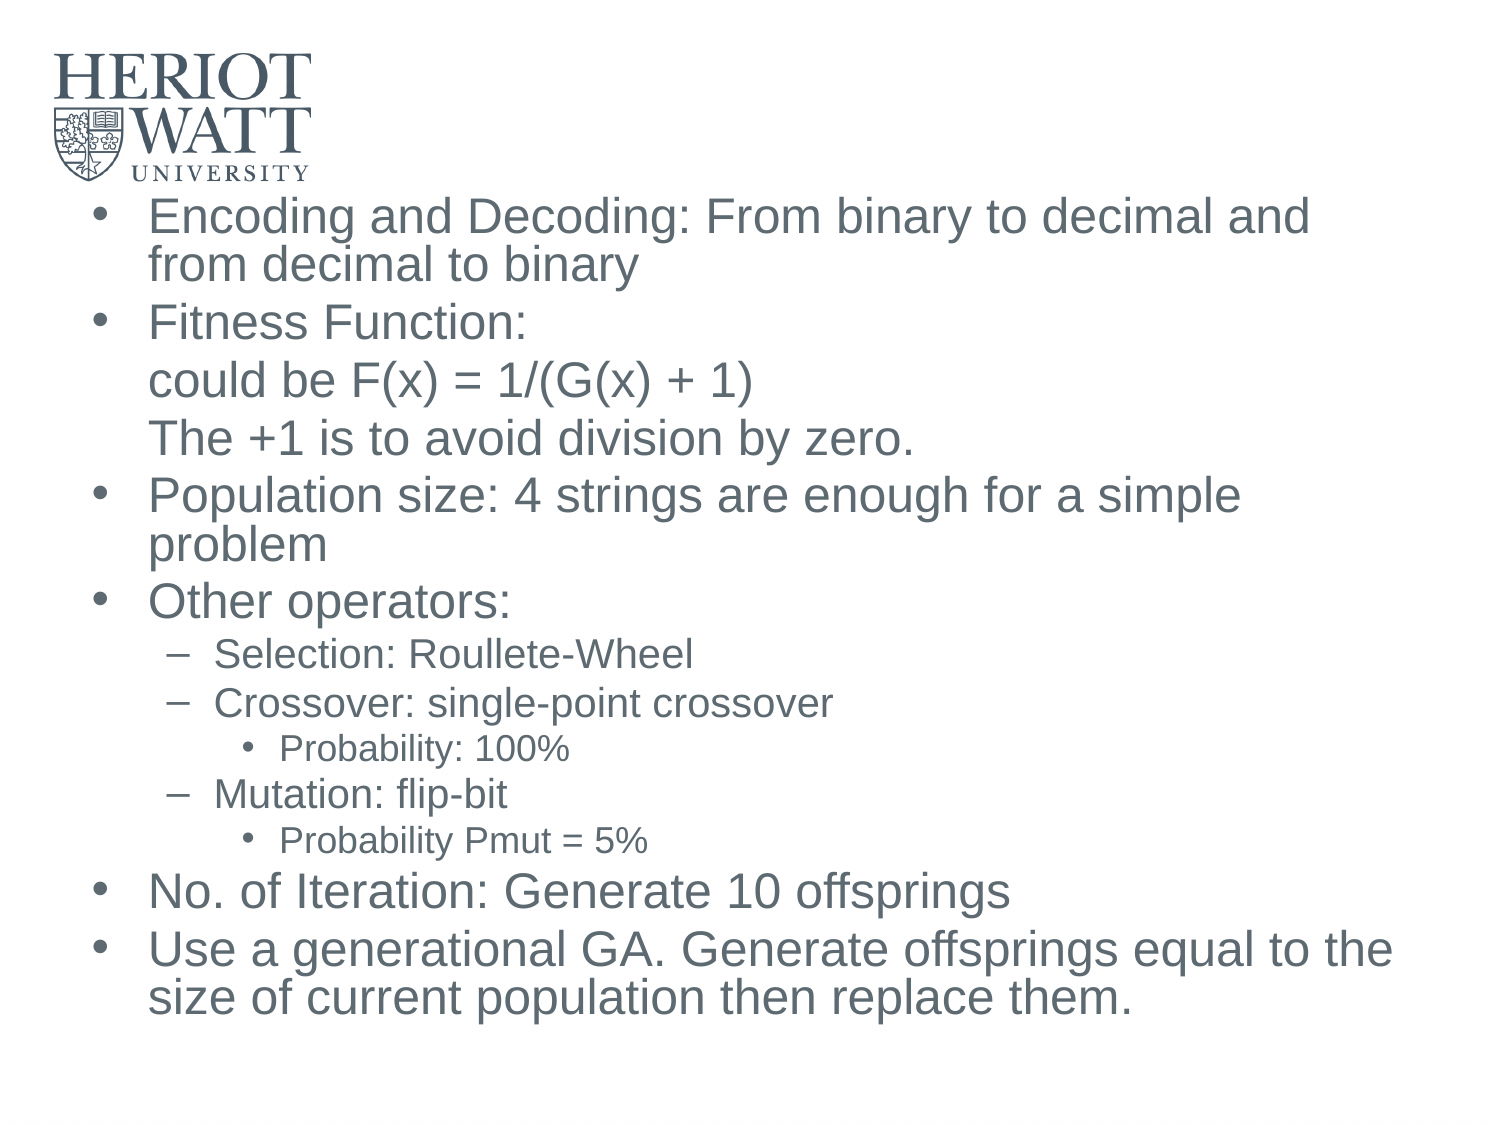

Encoding and Decoding: From binary to decimal and from decimal to binary
Fitness Function:
	could be F(x) = 1/(G(x) + 1)
	The +1 is to avoid division by zero.
Population size: 4 strings are enough for a simple problem
Other operators:
Selection: Roullete-Wheel
Crossover: single-point crossover
Probability: 100%
Mutation: flip-bit
Probability Pmut = 5%
No. of Iteration: Generate 10 offsprings
Use a generational GA. Generate offsprings equal to the size of current population then replace them.